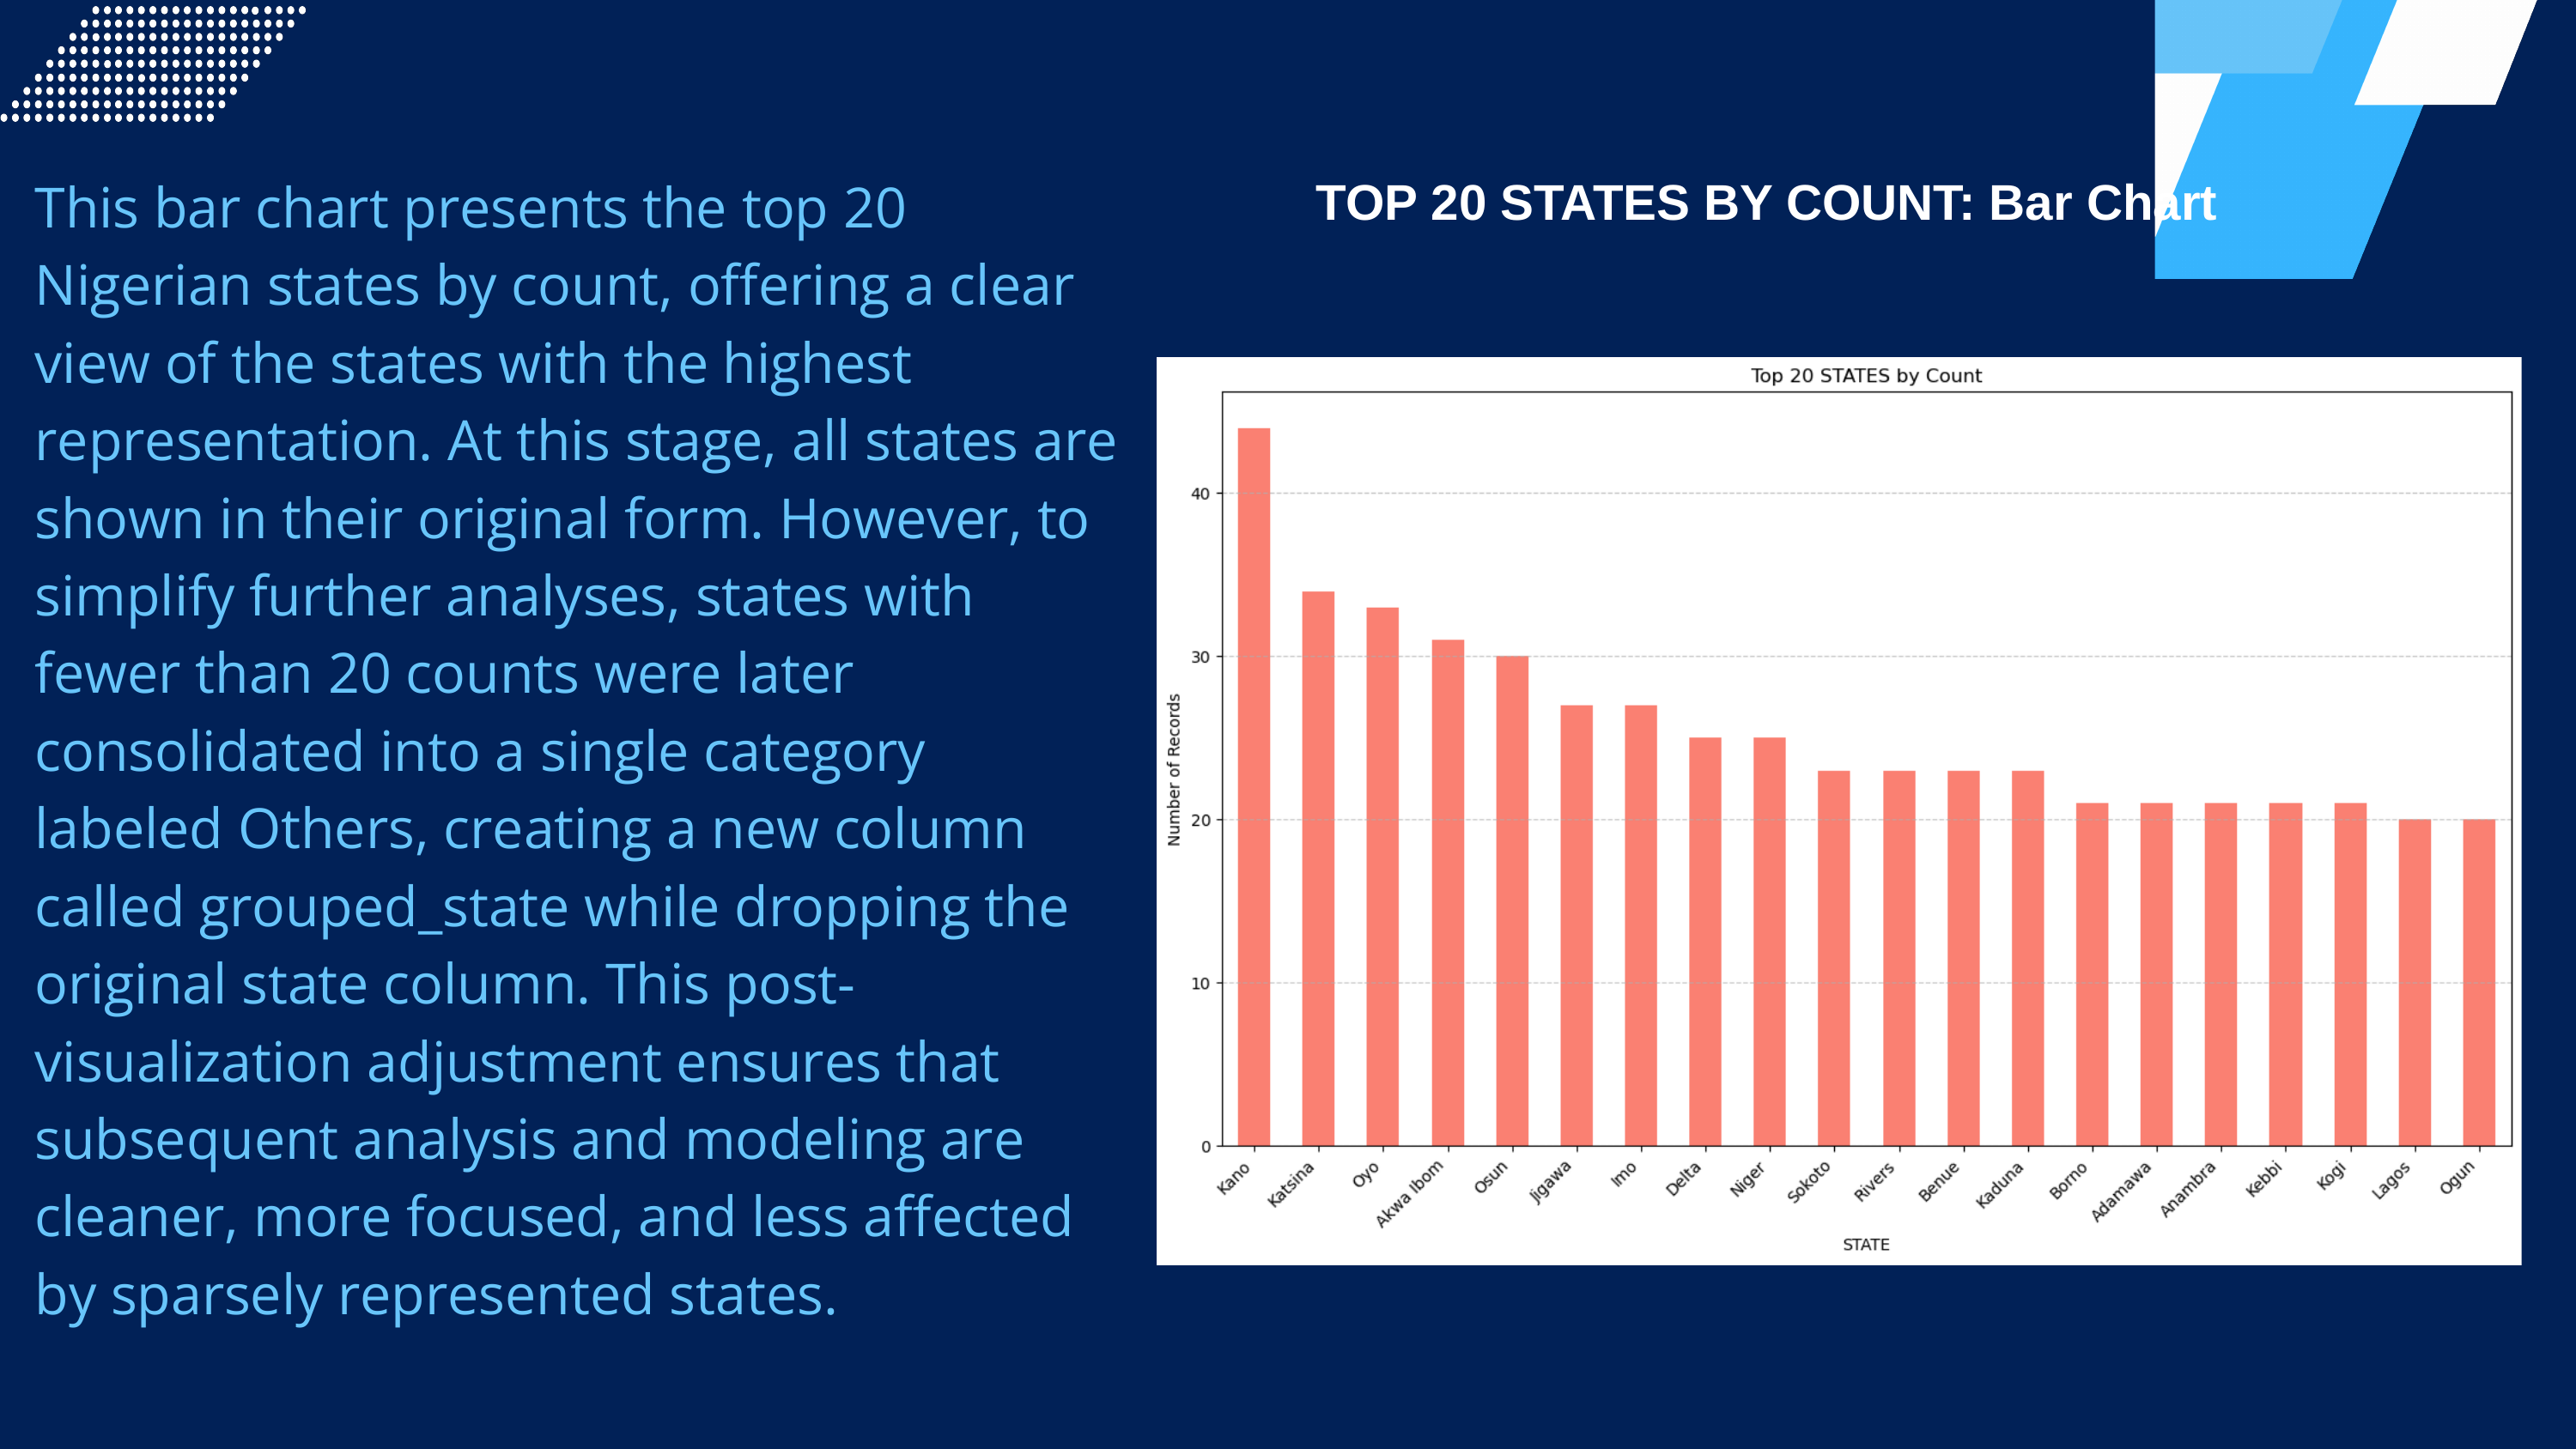

TOP 20 STATES BY COUNT: Bar Chart
This bar chart presents the top 20 Nigerian states by count, offering a clear view of the states with the highest representation. At this stage, all states are shown in their original form. However, to simplify further analyses, states with fewer than 20 counts were later consolidated into a single category labeled Others, creating a new column called grouped_state while dropping the original state column. This post-visualization adjustment ensures that subsequent analysis and modeling are cleaner, more focused, and less affected by sparsely represented states.